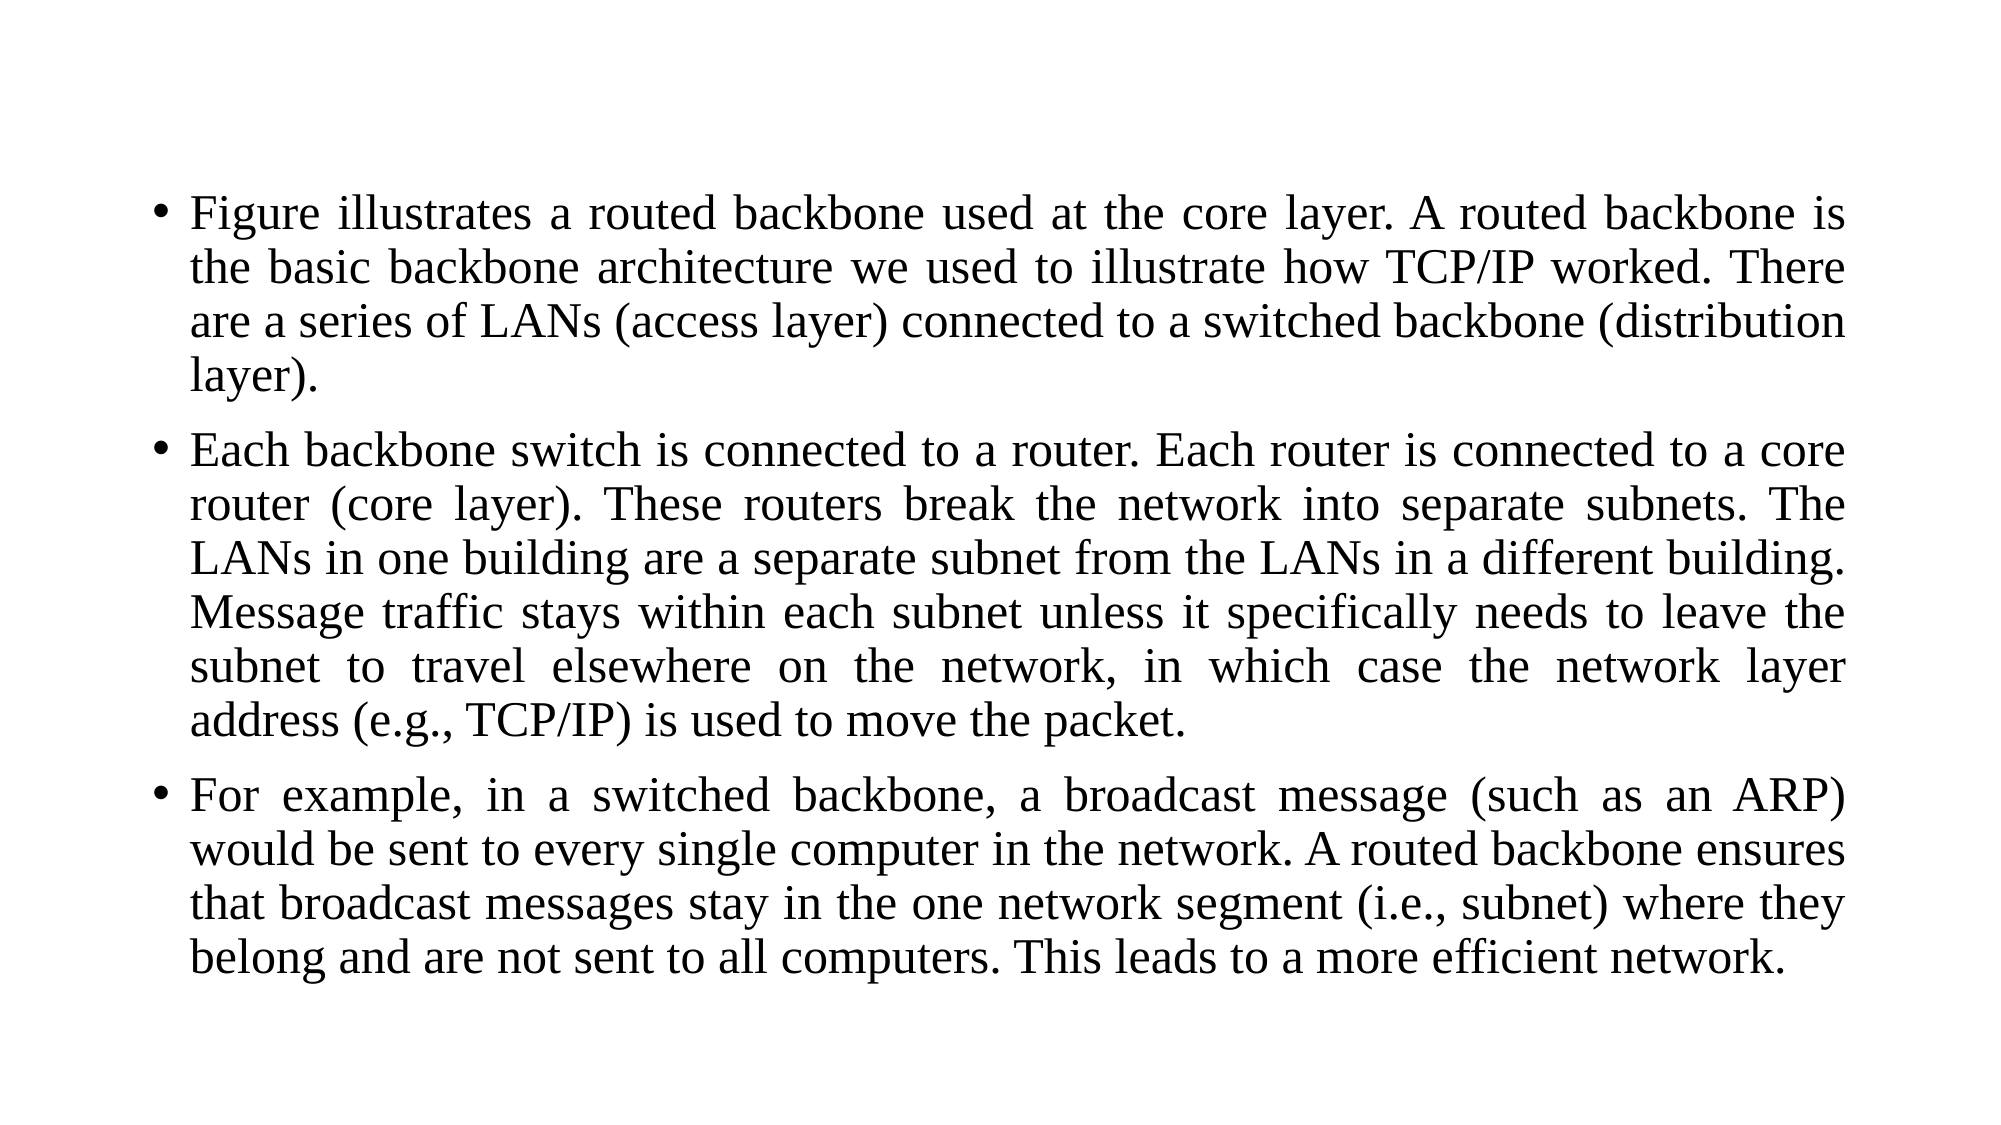

#
Figure illustrates a routed backbone used at the core layer. A routed backbone is the basic backbone architecture we used to illustrate how TCP/IP worked. There are a series of LANs (access layer) connected to a switched backbone (distribution layer).
Each backbone switch is connected to a router. Each router is connected to a core router (core layer). These routers break the network into separate subnets. The LANs in one building are a separate subnet from the LANs in a different building. Message traffic stays within each subnet unless it specifically needs to leave the subnet to travel elsewhere on the network, in which case the network layer address (e.g., TCP/IP) is used to move the packet.
For example, in a switched backbone, a broadcast message (such as an ARP) would be sent to every single computer in the network. A routed backbone ensures that broadcast messages stay in the one network segment (i.e., subnet) where they belong and are not sent to all computers. This leads to a more efficient network.